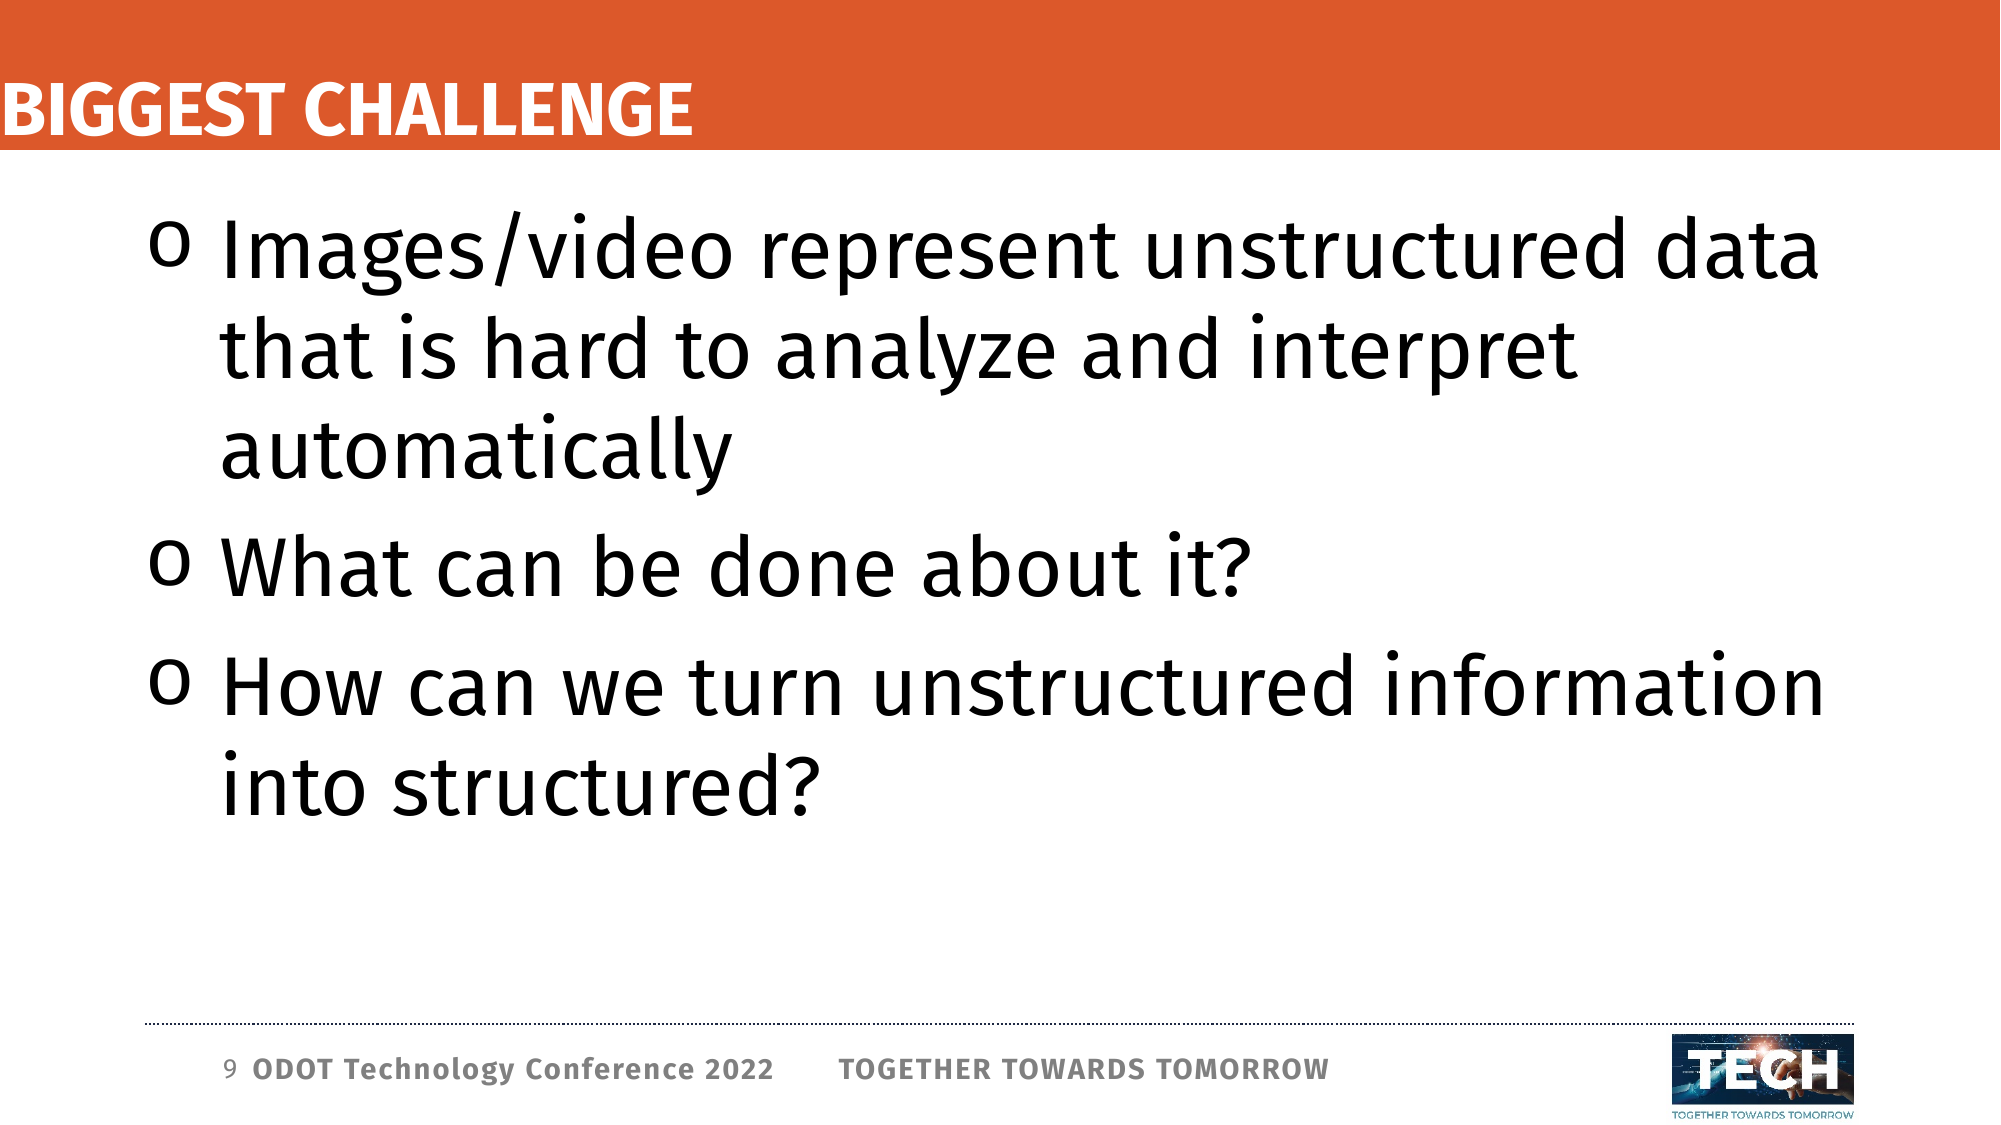

# Biggest Challenge
Images/video represent unstructured data that is hard to analyze and interpret automatically
What can be done about it?
How can we turn unstructured information into structured?
ODOT Technology Conference 2022       TOGETHER TOWARDS TOMORROW
9